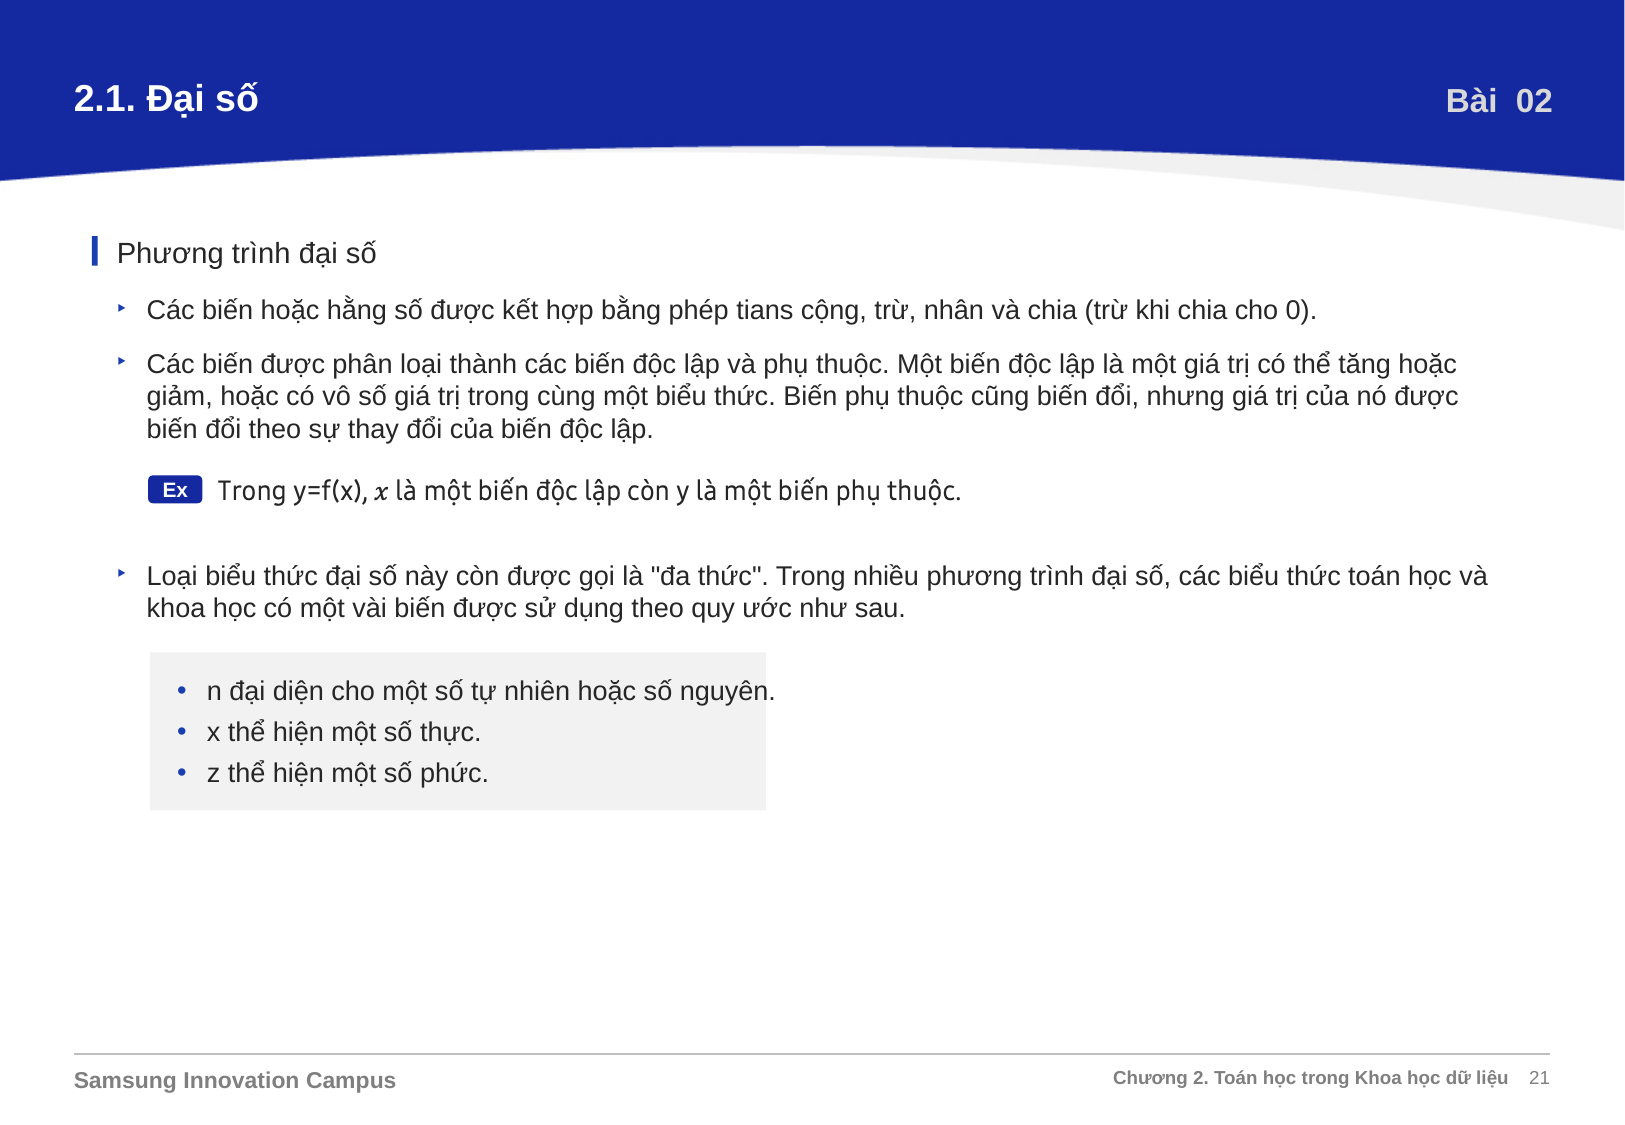

2.1. Đại số
Bài  02
Phương trình đại số

Các biến hoặc hằng số được kết hợp bằng phép tians cộng, trừ, nhân và chia (trừ khi chia cho 0).
Các biến được phân loại thành các biến độc lập và phụ thuộc. Một biến độc lập là một giá trị có thể tăng hoặc giảm, hoặc có vô số giá trị trong cùng một biểu thức. Biến phụ thuộc cũng biến đổi, nhưng giá trị của nó được biến đổi theo sự thay đổi của biến độc lập.

Ex
Loại biểu thức đại số này còn được gọi là "đa thức". Trong nhiều phương trình đại số, các biểu thức toán học và khoa học có một vài biến được sử dụng theo quy ước như sau.

n đại diện cho một số tự nhiên hoặc số nguyên.
x thể hiện một số thực.
z thể hiện một số phức.